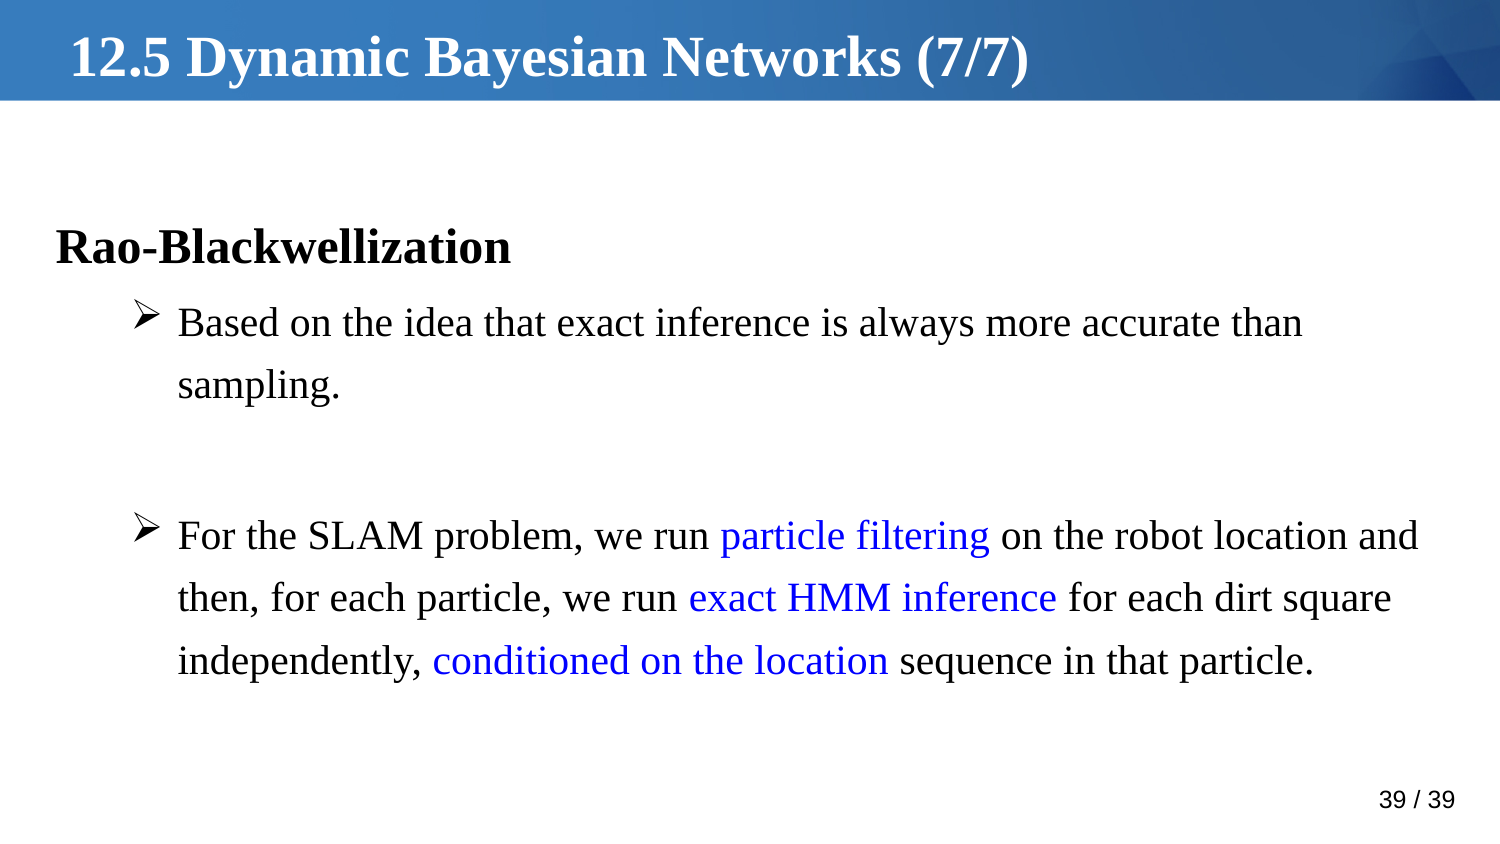

# 12.5 Dynamic Bayesian Networks (7/7)
Rao-Blackwellization
Based on the idea that exact inference is always more accurate than sampling.

For the SLAM problem, we run particle filtering on the robot location and then, for each particle, we run exact HMM inference for each dirt square independently, conditioned on the location sequence in that particle.